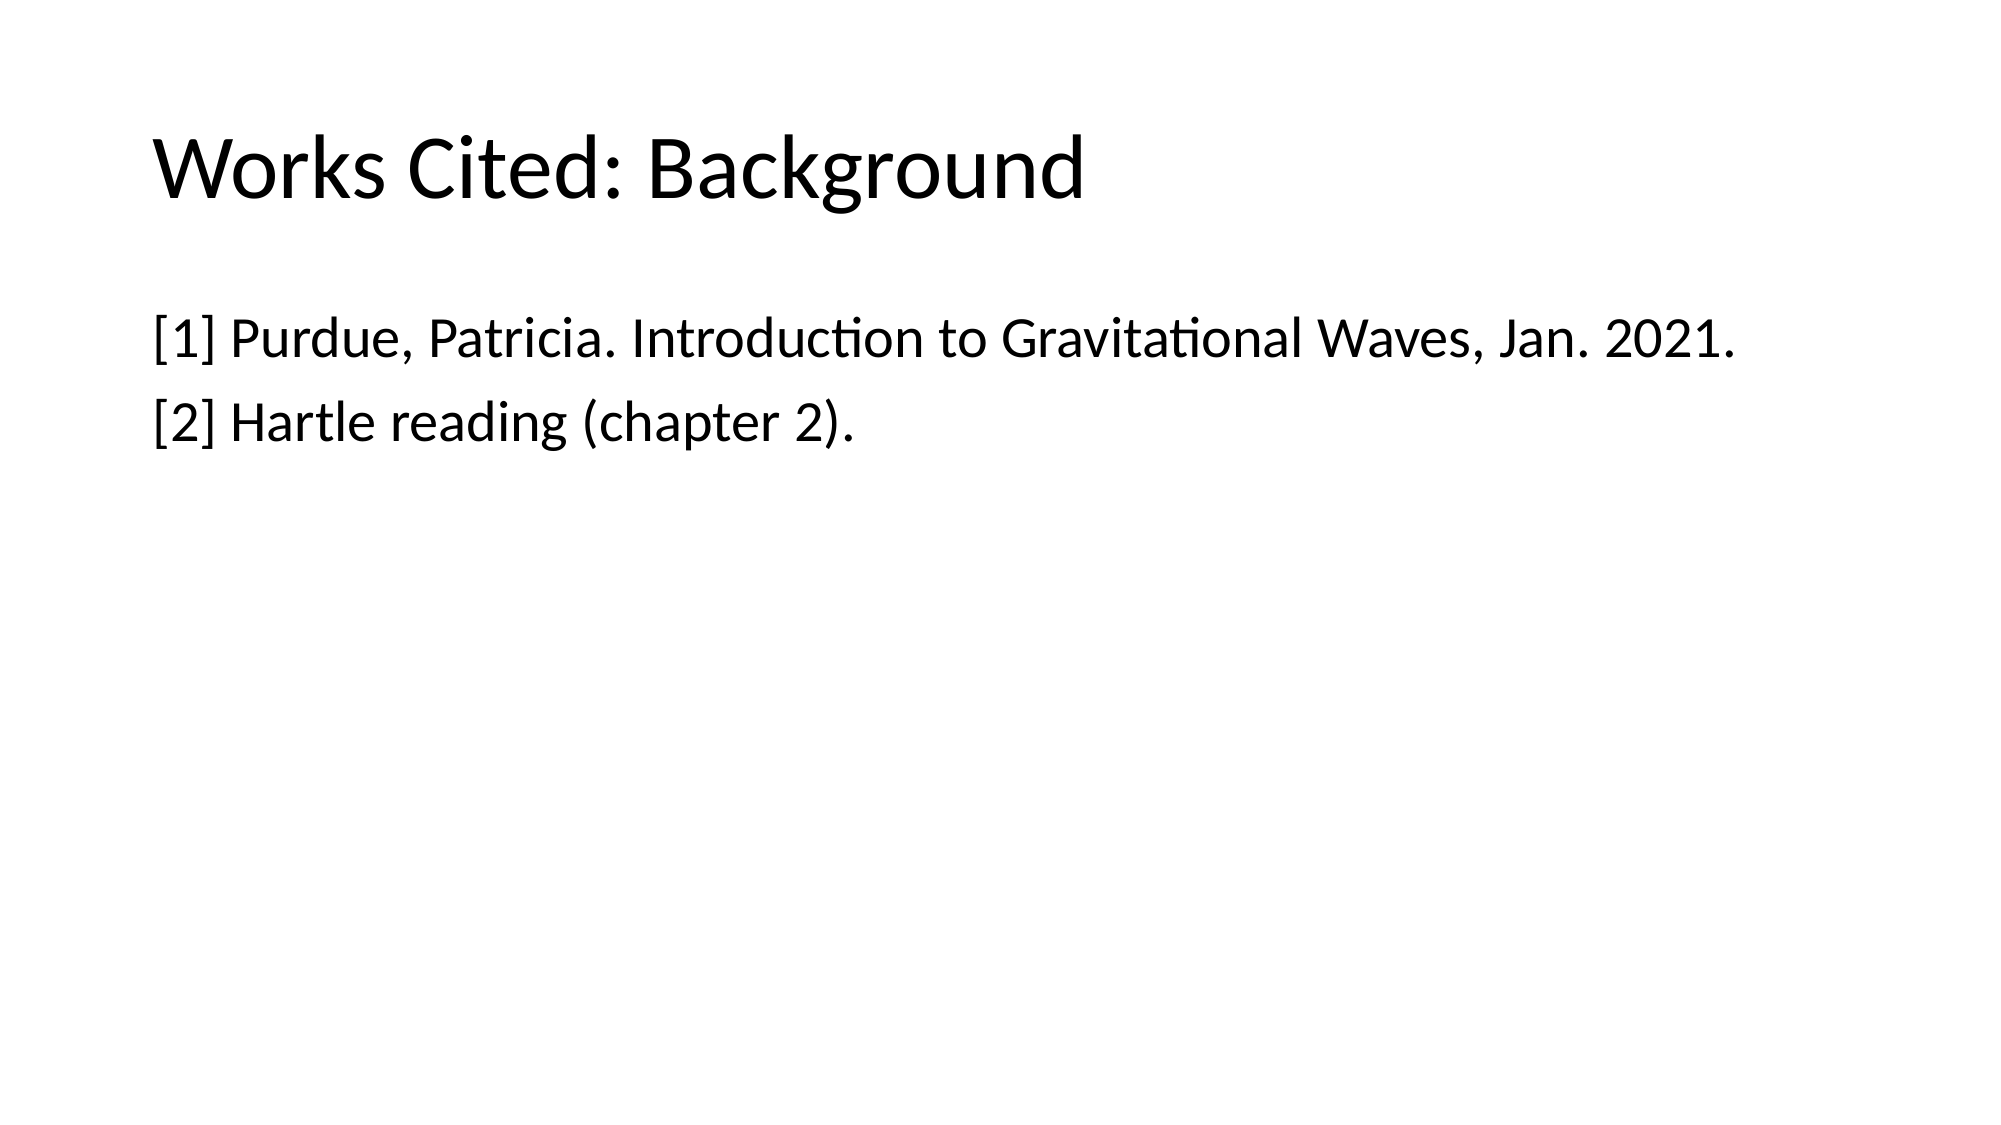

# Works Cited: Background
[1] Purdue, Patricia. Introduction to Gravitational Waves, Jan. 2021.
[2] Hartle reading (chapter 2).